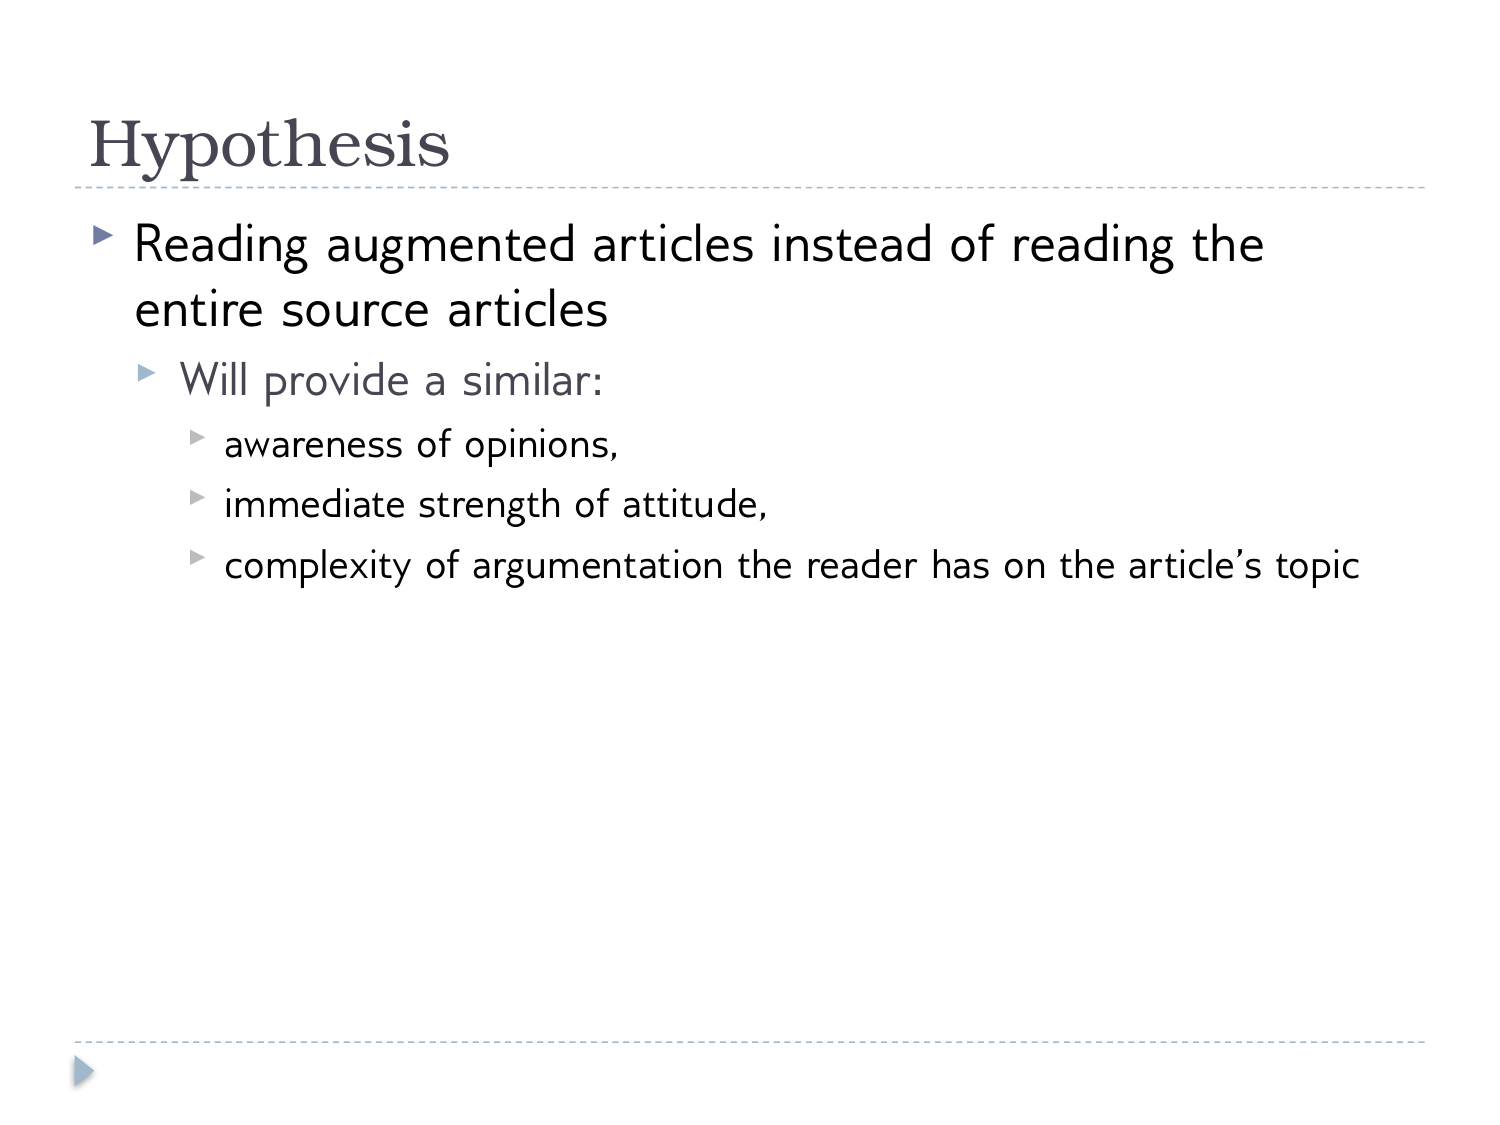

# Hypothesis
Reading augmented articles instead of reading the entire source articles
Will provide a similar:
awareness of opinions,
immediate strength of attitude,
complexity of argumentation the reader has on the article’s topic